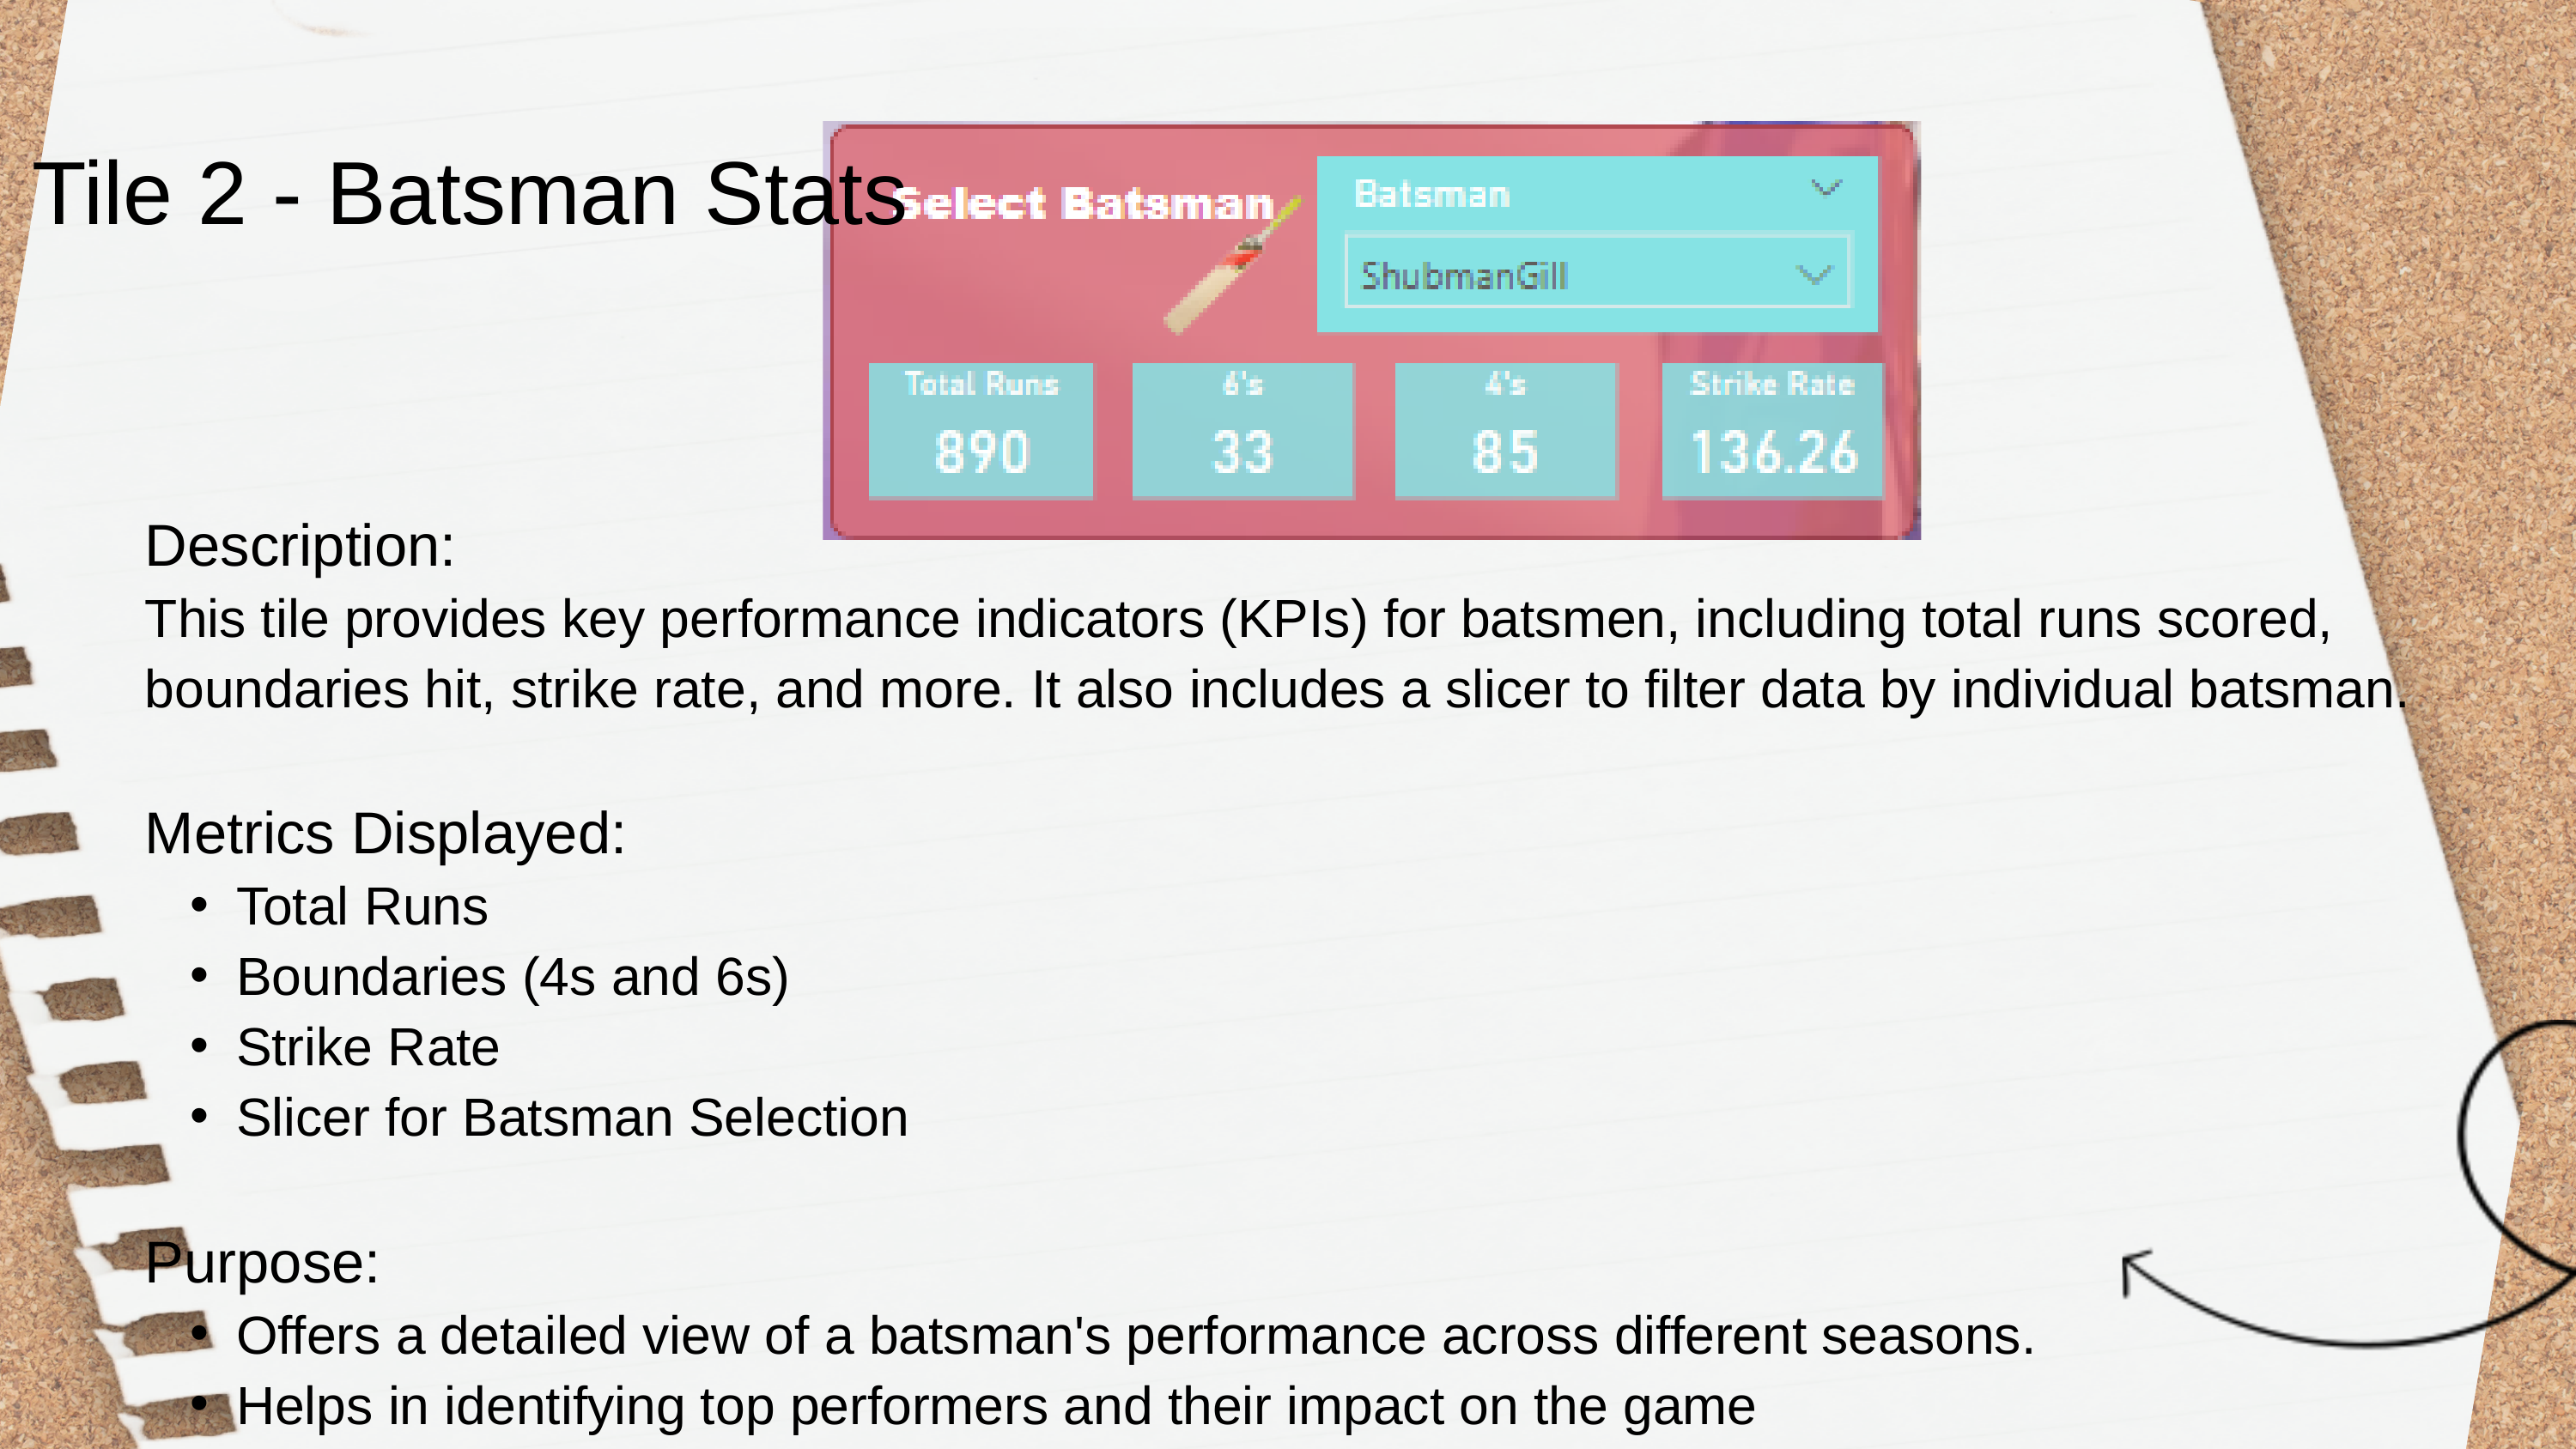

Tile 2 - Batsman Stats

Description:
This tile provides key performance indicators (KPIs) for batsmen, including total runs scored, boundaries hit, strike rate, and more. It also includes a slicer to filter data by individual batsman.

Metrics Displayed:
Total Runs
Boundaries (4s and 6s)
Strike Rate
Slicer for Batsman Selection

Purpose:
Offers a detailed view of a batsman's performance across different seasons.
Helps in identifying top performers and their impact on the game